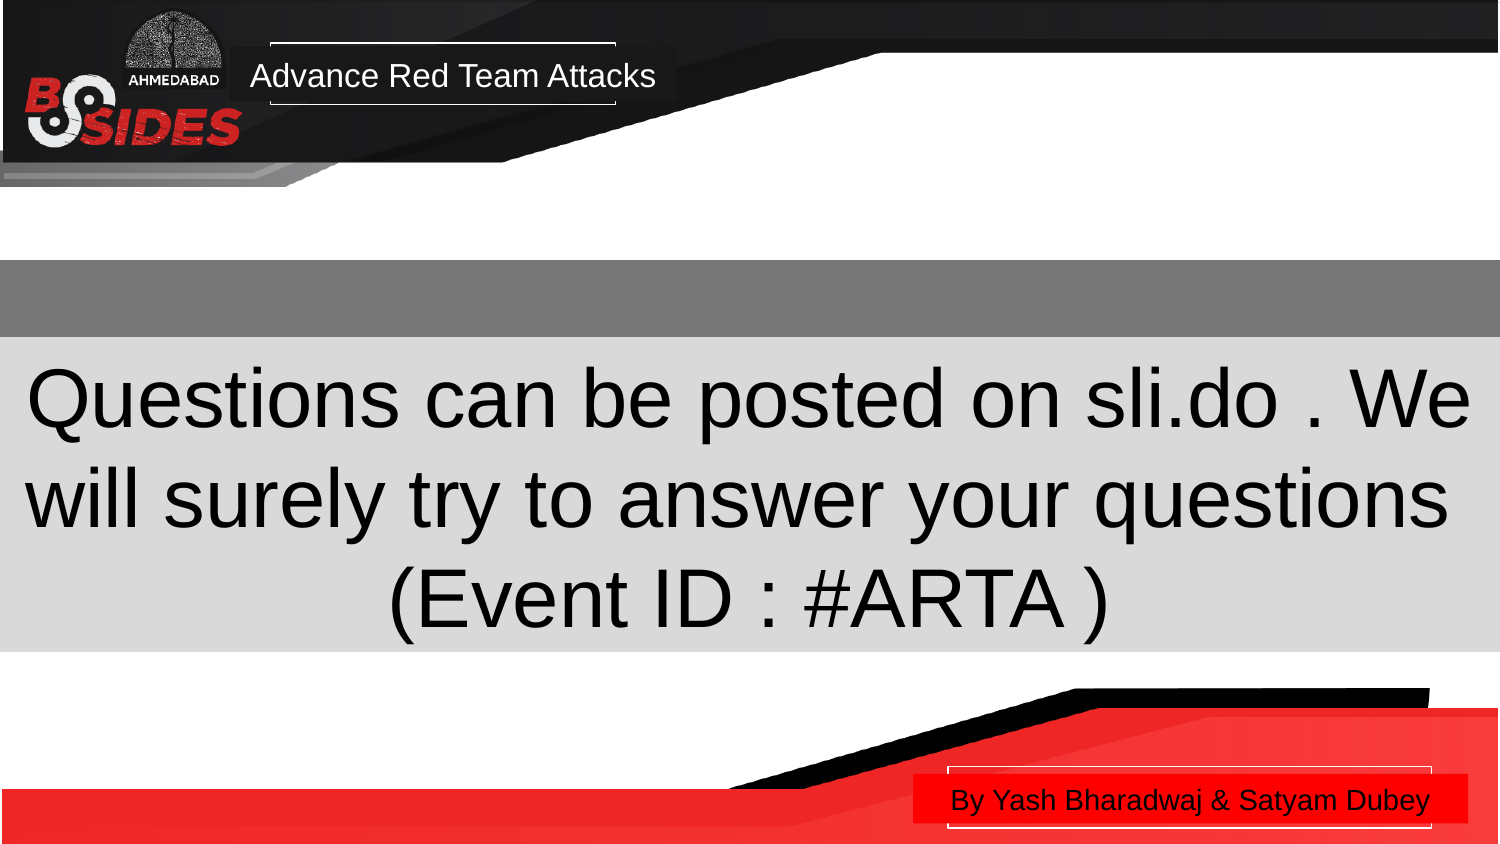

Advance Red Team Attacks

Questions can be posted on sli.do . We will surely try to answer your questions  (Event ID : #ARTA )
By Yash Bharadwaj & Satyam Dubey